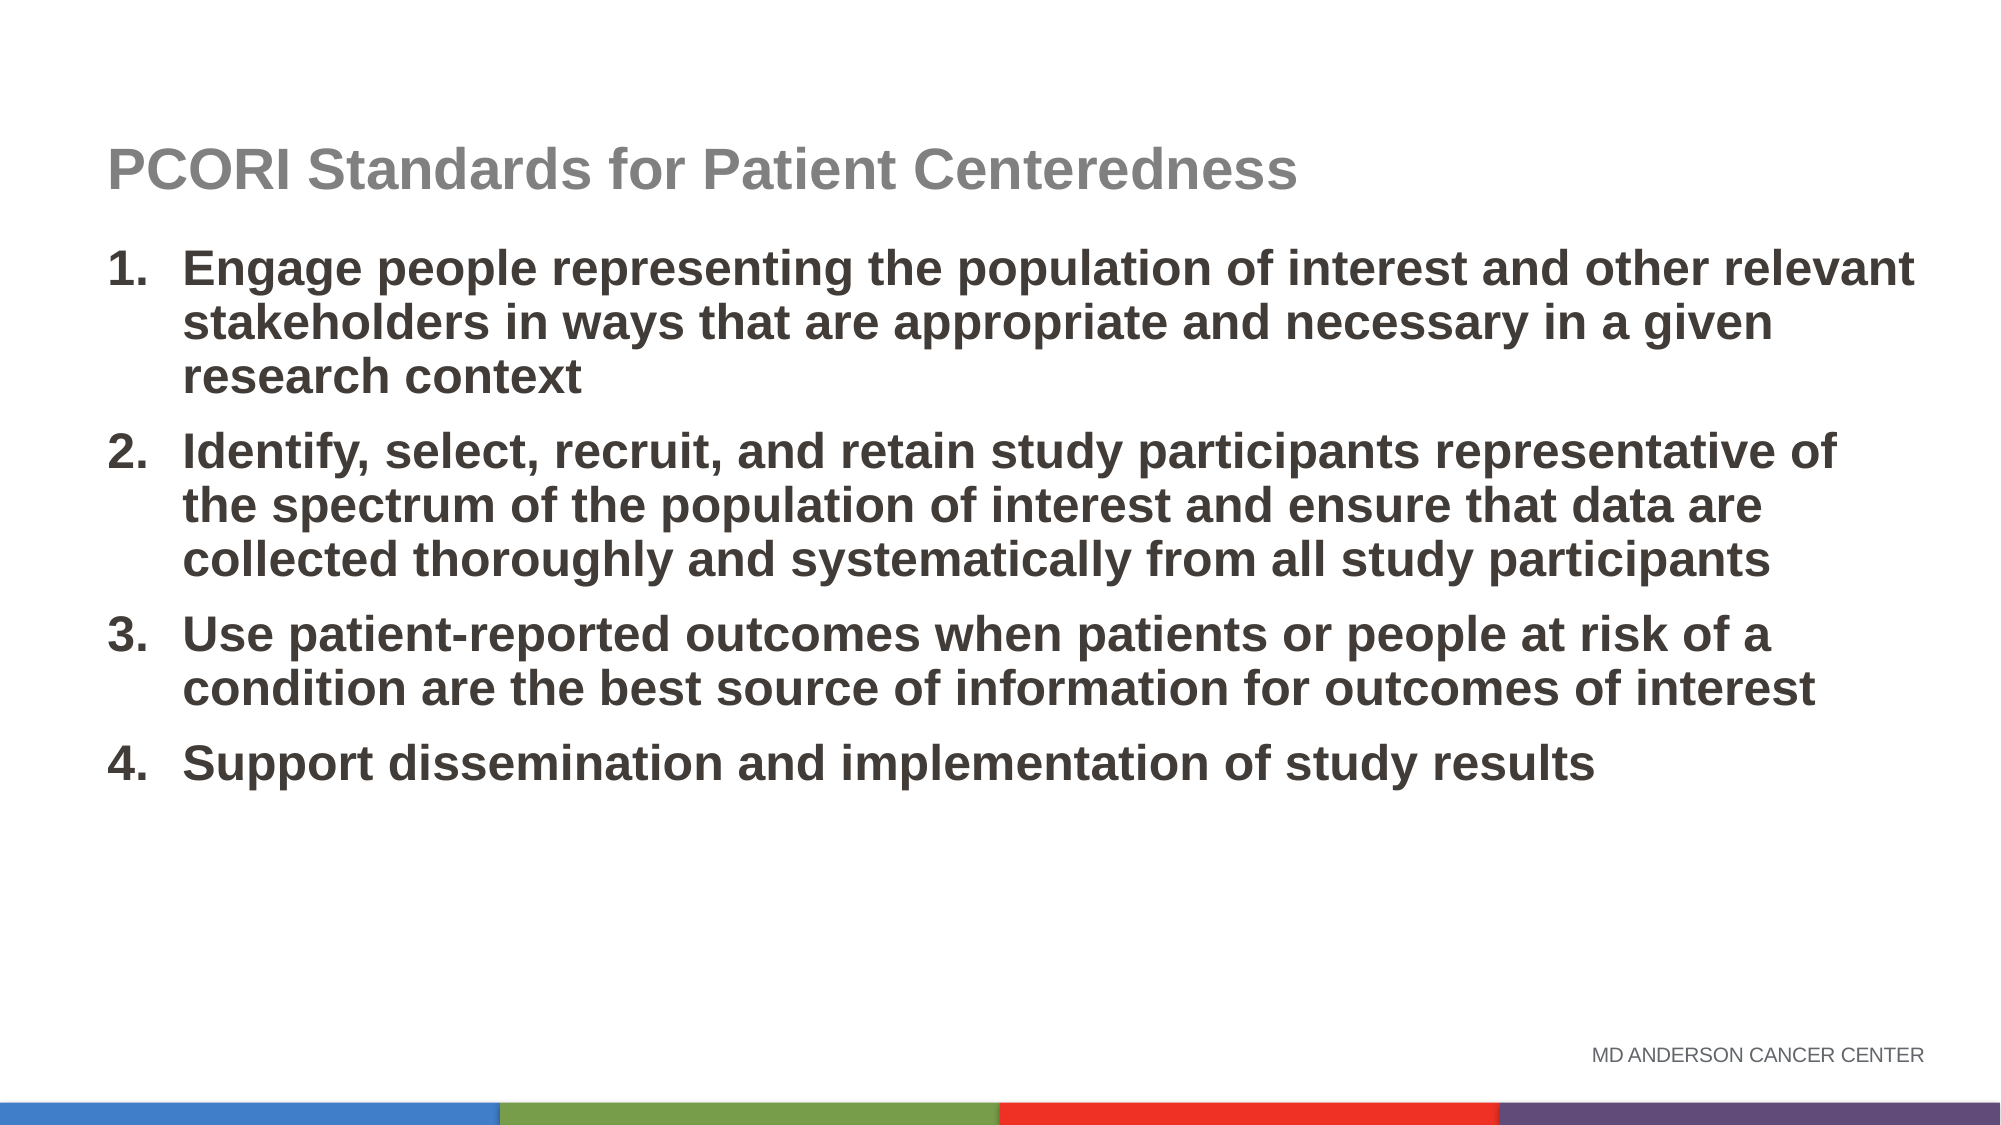

# PCORI Standards for Patient Centeredness
Engage people representing the population of interest and other relevant stakeholders in ways that are appropriate and necessary in a given research context
Identify, select, recruit, and retain study participants representative of the spectrum of the population of interest and ensure that data are collected thoroughly and systematically from all study participants
Use patient-reported outcomes when patients or people at risk of a condition are the best source of information for outcomes of interest
Support dissemination and implementation of study results